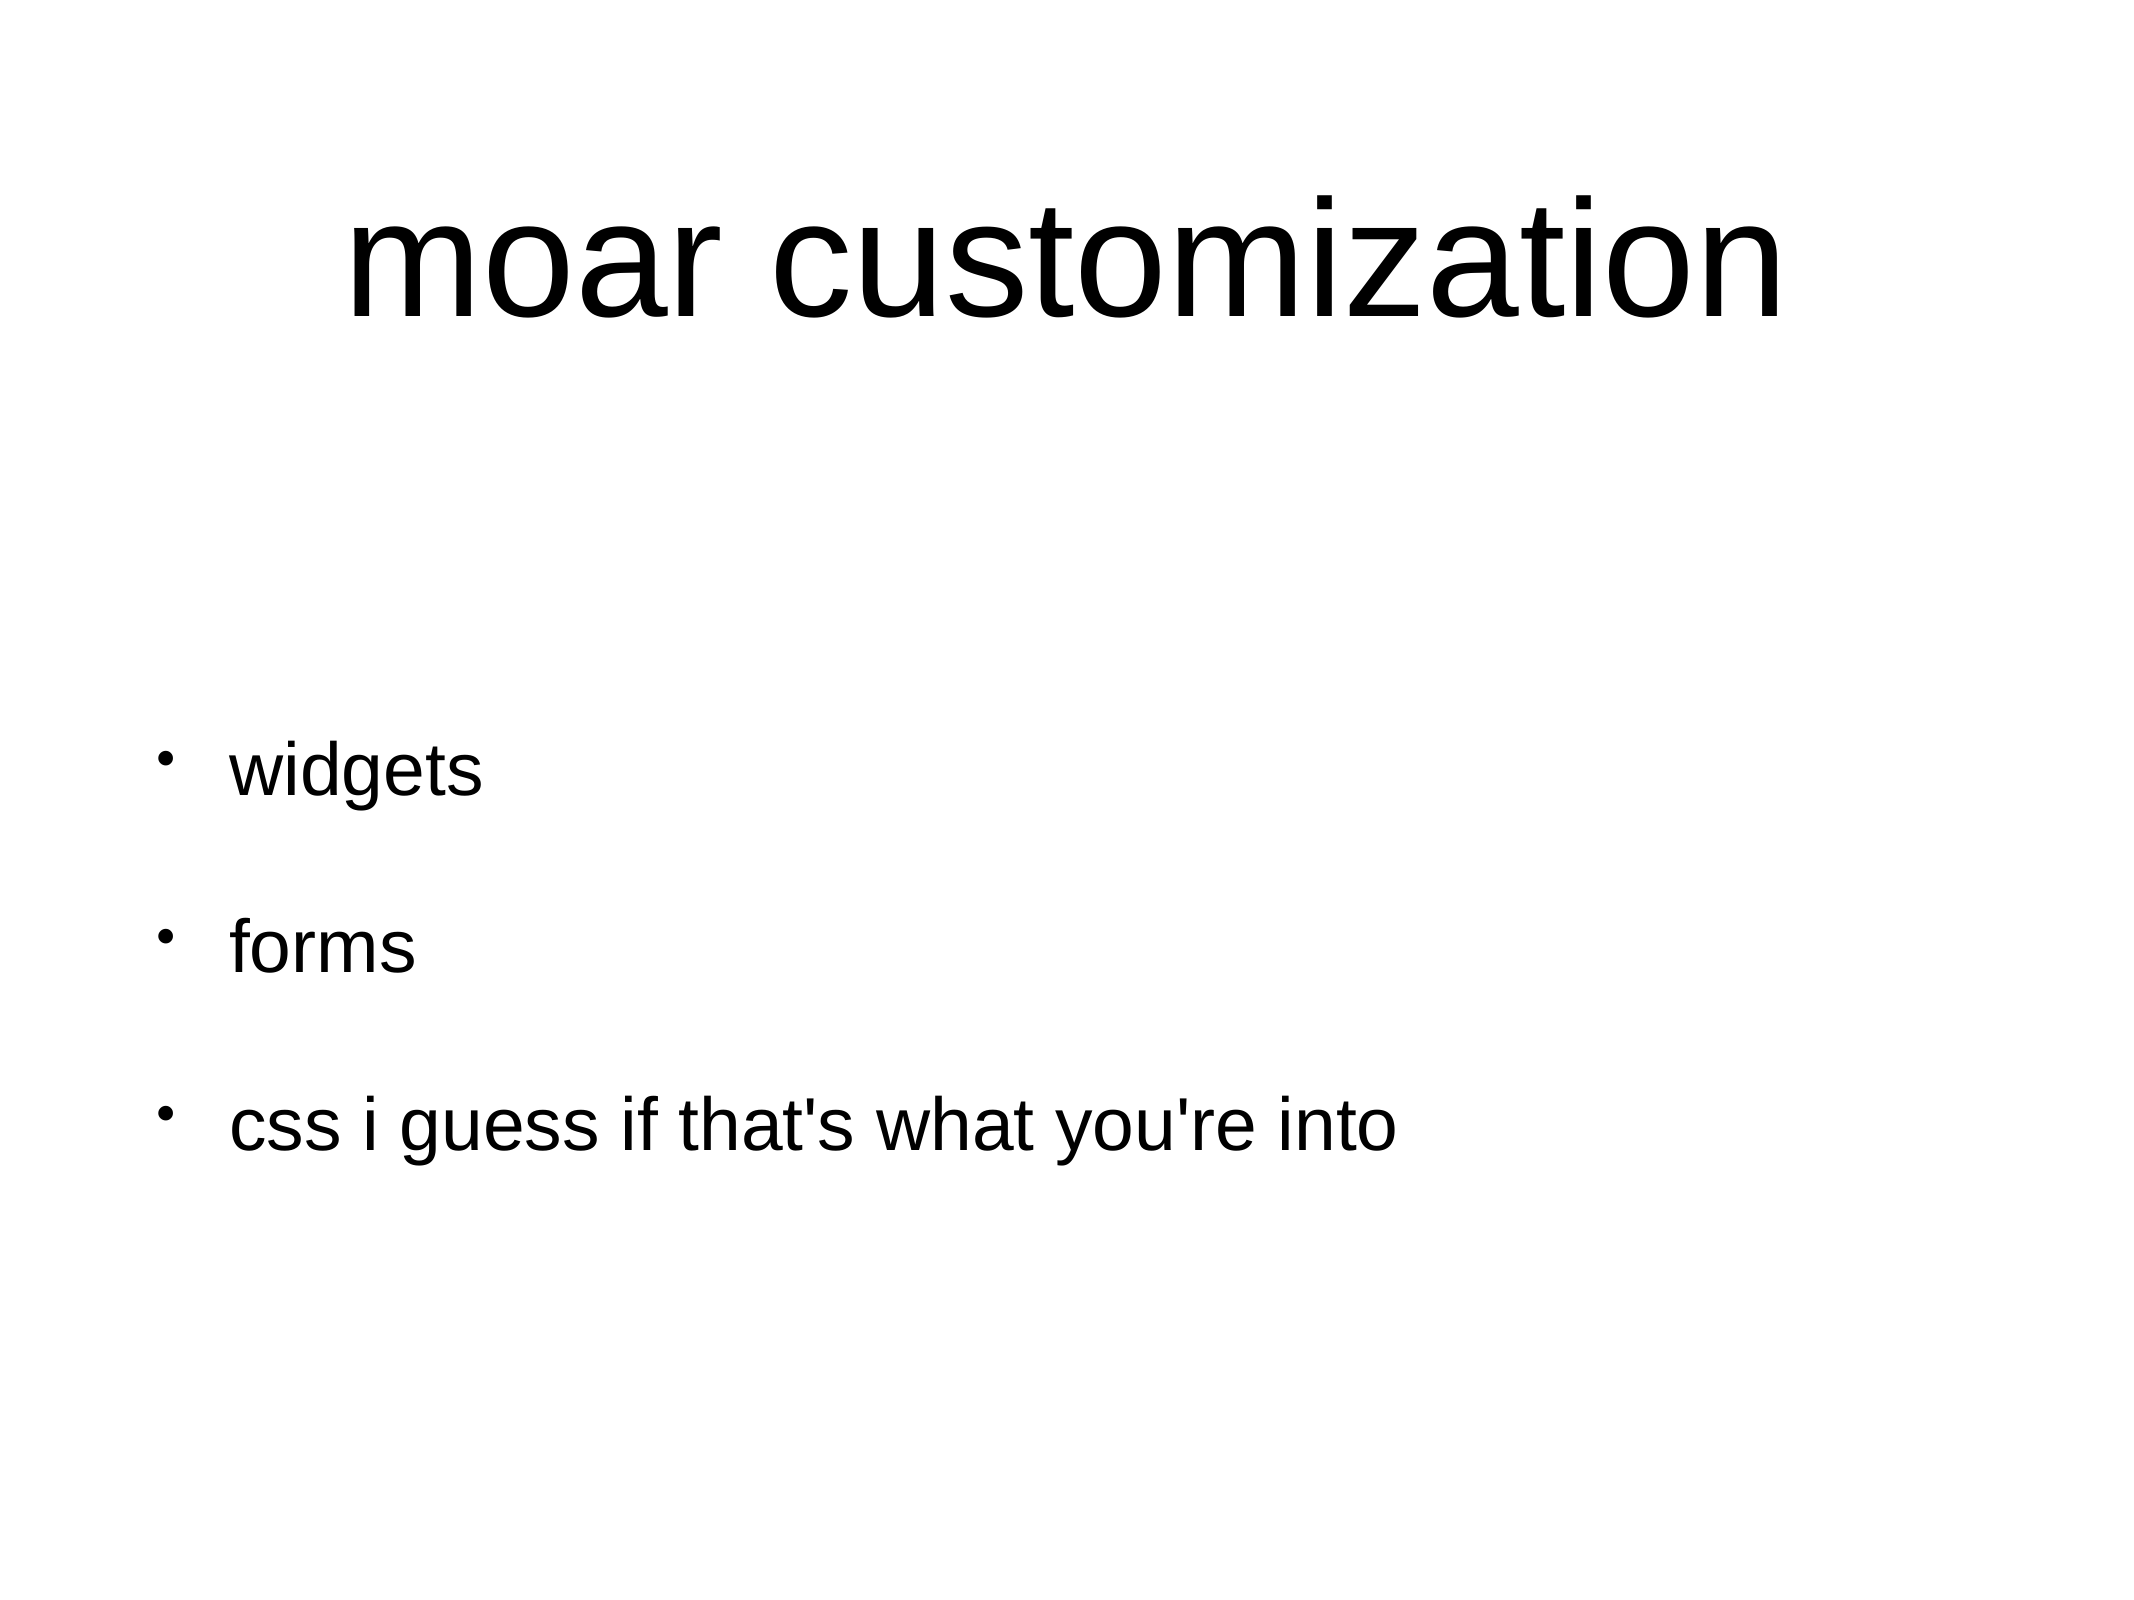

# moar customization
widgets
forms
css i guess if that's what you're into